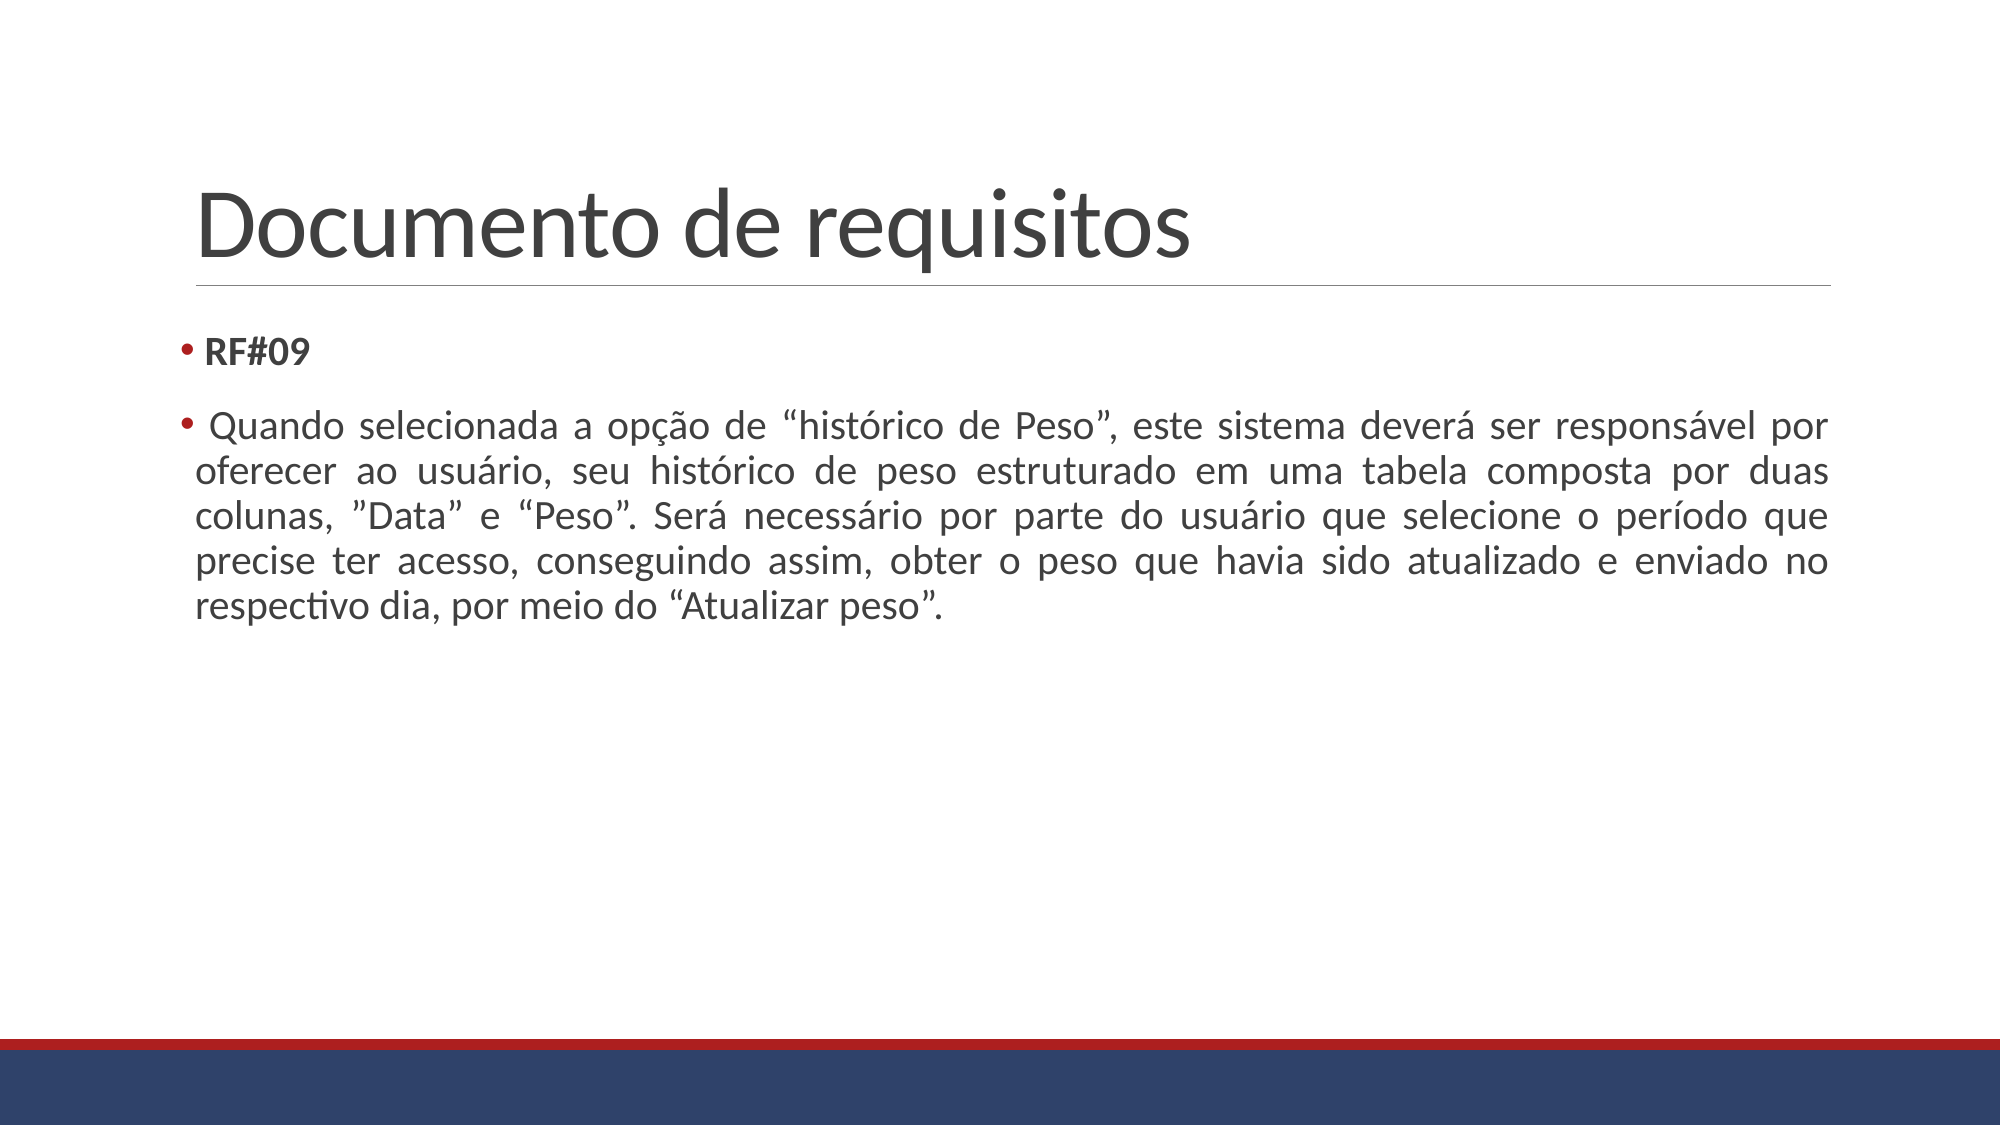

# Documento de requisitos
 RF#09
 Quando selecionada a opção de “histórico de Peso”, este sistema deverá ser responsável por oferecer ao usuário, seu histórico de peso estruturado em uma tabela composta por duas colunas, ”Data” e “Peso”. Será necessário por parte do usuário que selecione o período que precise ter acesso, conseguindo assim, obter o peso que havia sido atualizado e enviado no respectivo dia, por meio do “Atualizar peso”.